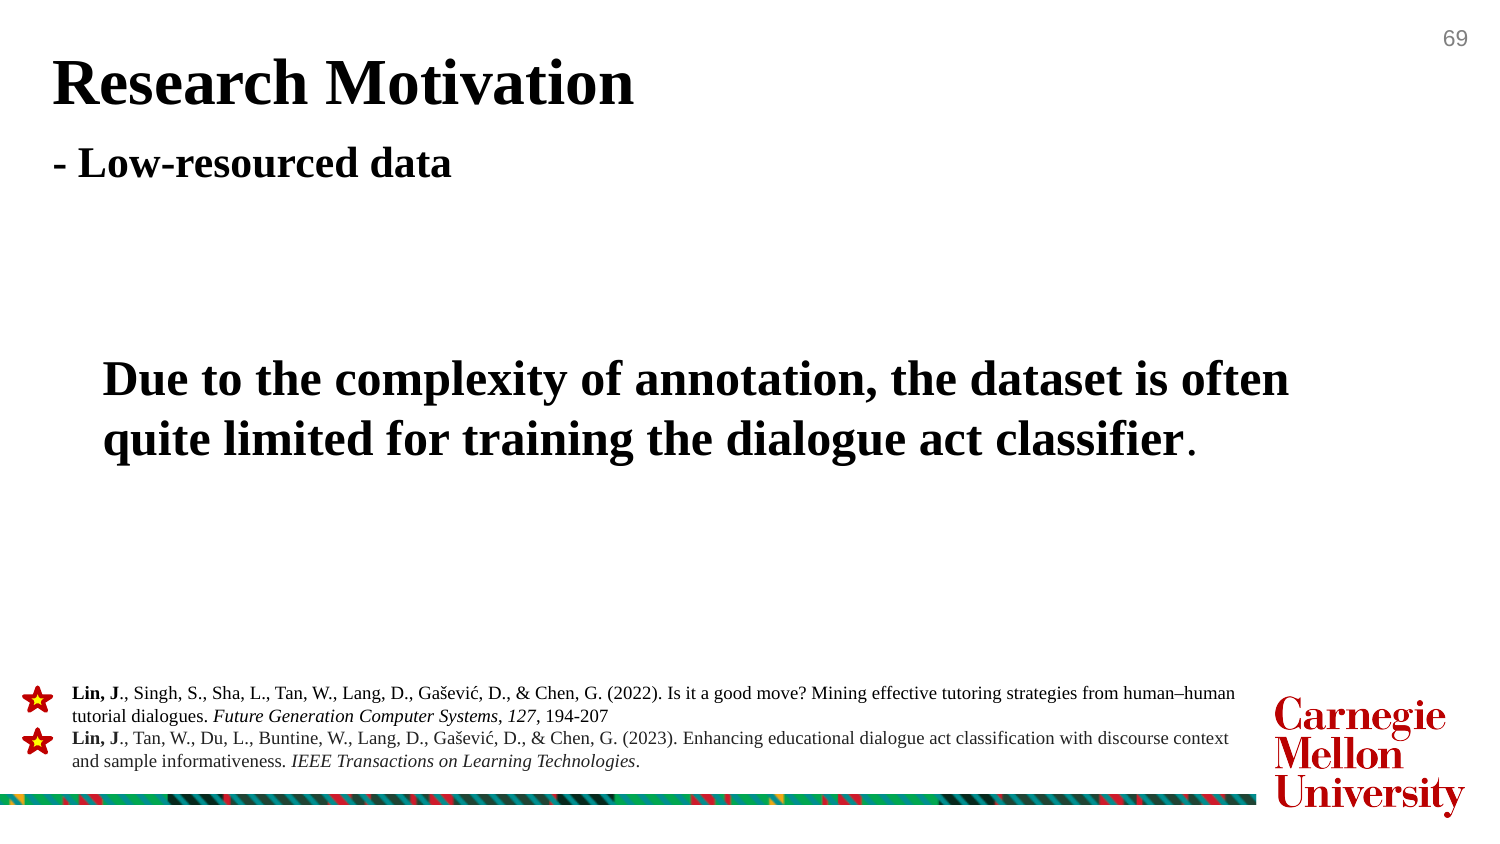

69
Research Motivation
- Low-resourced data
Due to the complexity of annotation, the dataset is often quite limited for training the dialogue act classifier.
Lin, J., Singh, S., Sha, L., Tan, W., Lang, D., Gašević, D., & Chen, G. (2022). Is it a good move? Mining effective tutoring strategies from human–human tutorial dialogues. Future Generation Computer Systems, 127, 194-207
Lin, J., Tan, W., Du, L., Buntine, W., Lang, D., Gašević, D., & Chen, G. (2023). Enhancing educational dialogue act classification with discourse context and sample informativeness. IEEE Transactions on Learning Technologies.